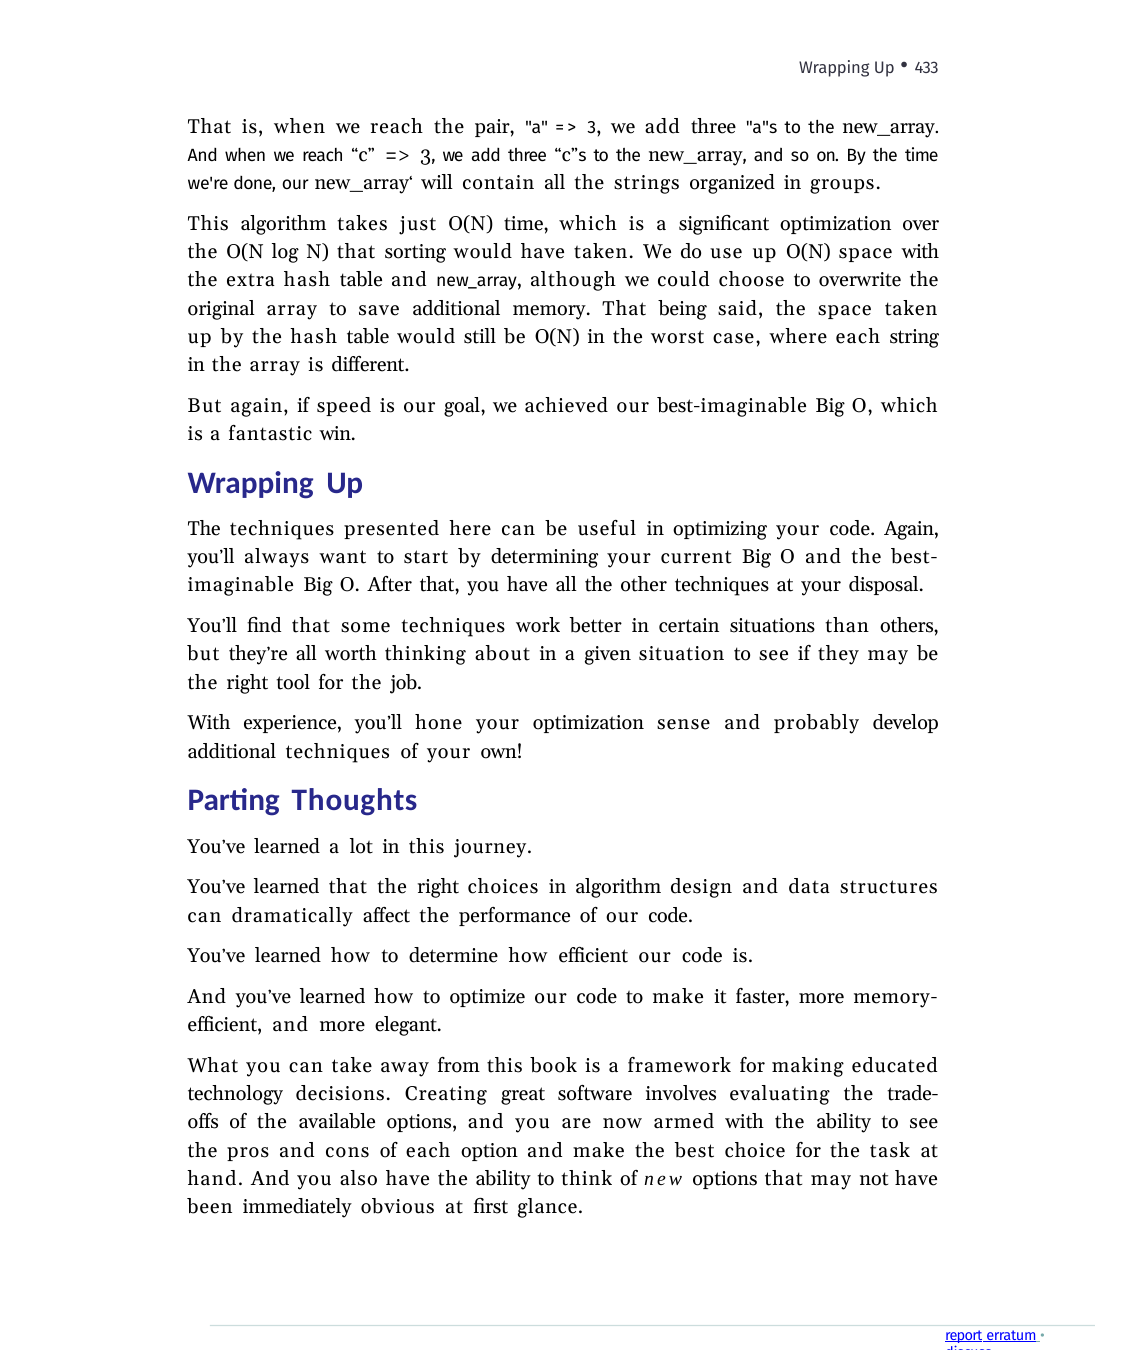

Wrapping Up • 433

That is, when we reach the pair, "a" => 3, we add three "a"s to the new_array. And when we reach “c” => 3, we add three “c”s to the new_array, and so on. By the time we're done, our new_array‘ will contain all the strings organized in groups.
This algorithm takes just O(N) time, which is a significant optimization over the O(N log N) that sorting would have taken. We do use up O(N) space with the extra hash table and new_array, although we could choose to overwrite the original array to save additional memory. That being said, the space taken up by the hash table would still be O(N) in the worst case, where each string in the array is different.
But again, if speed is our goal, we achieved our best-imaginable Big O, which is a fantastic win.
Wrapping Up
The techniques presented here can be useful in optimizing your code. Again, you’ll always want to start by determining your current Big O and the best- imaginable Big O. After that, you have all the other techniques at your disposal.
You’ll find that some techniques work better in certain situations than others, but they’re all worth thinking about in a given situation to see if they may be the right tool for the job.
With experience, you’ll hone your optimization sense and probably develop additional techniques of your own!
Parting Thoughts
You’ve learned a lot in this journey.
You’ve learned that the right choices in algorithm design and data structures can dramatically affect the performance of our code.
You’ve learned how to determine how efficient our code is.
And you’ve learned how to optimize our code to make it faster, more memory- efficient, and more elegant.
What you can take away from this book is a framework for making educated technology decisions. Creating great software involves evaluating the trade- offs of the available options, and you are now armed with the ability to see the pros and cons of each option and make the best choice for the task at hand. And you also have the ability to think of new options that may not have been immediately obvious at first glance.
report erratum • discuss